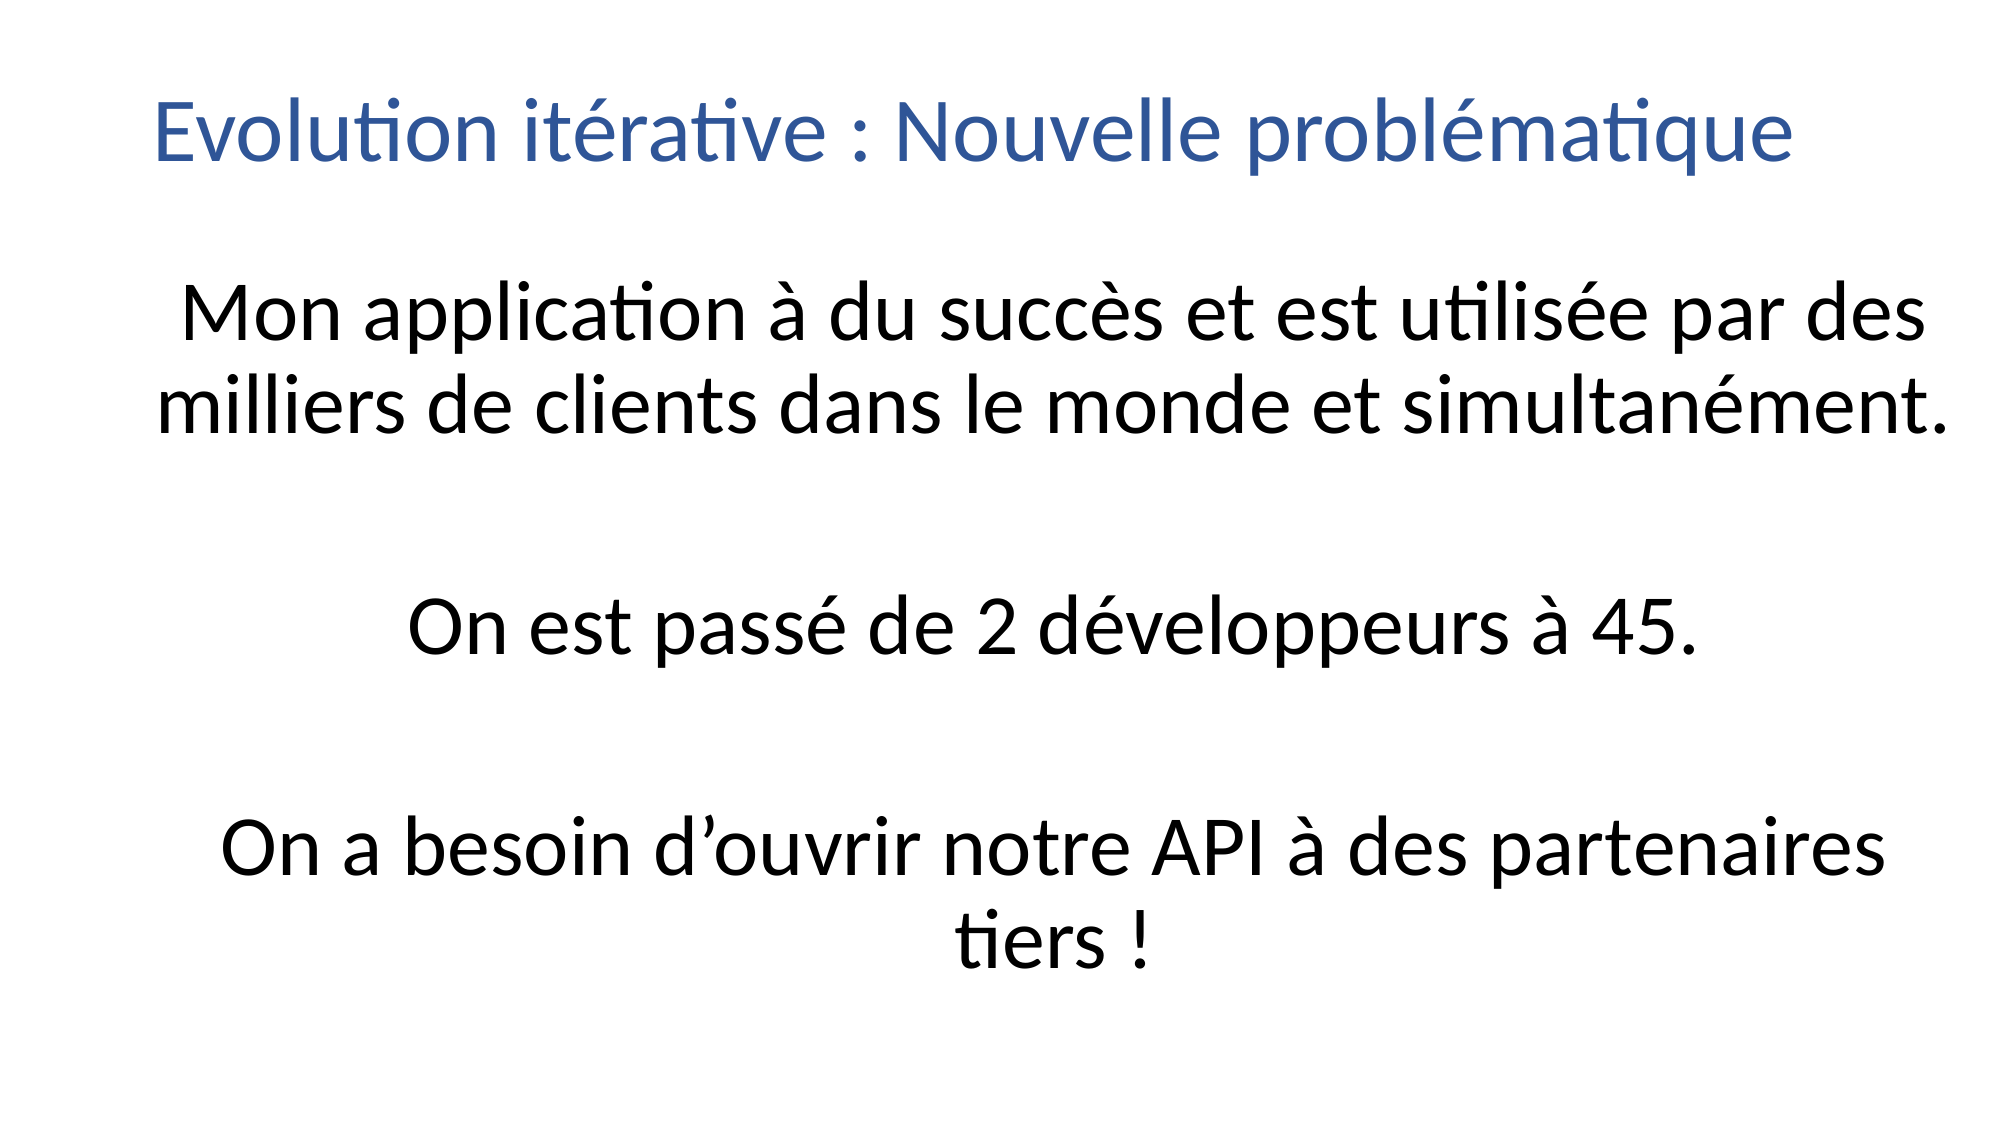

# Evolution itérative : Nouvelle problématique
Mon application à du succès et est utilisée par des milliers de clients dans le monde et simultanément.

On est passé de 2 développeurs à 45.

On a besoin d’ouvrir notre API à des partenaires tiers !